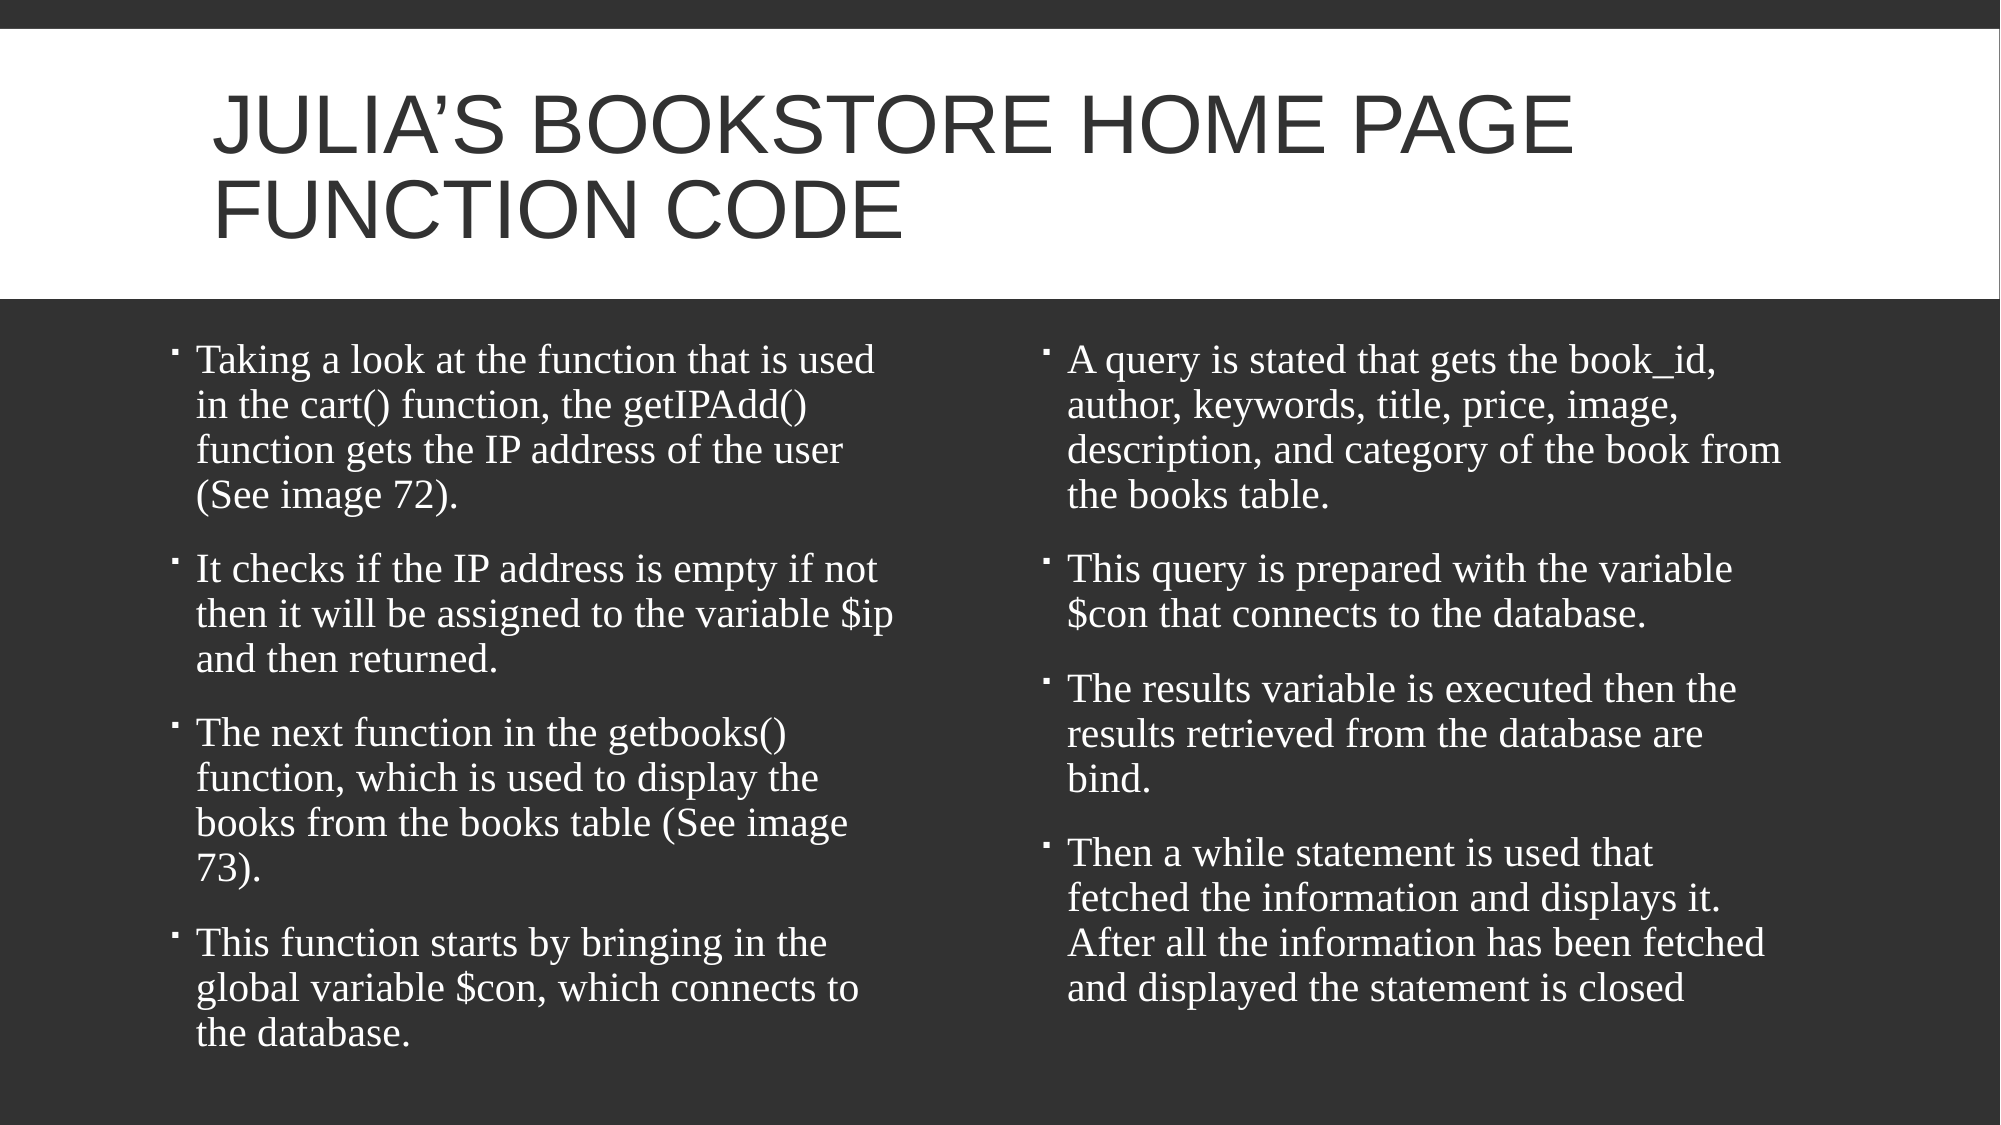

# Julia’s Bookstore Home page Function code
Taking a look at the function that is used in the cart() function, the getIPAdd() function gets the IP address of the user (See image 72).
It checks if the IP address is empty if not then it will be assigned to the variable $ip and then returned.
The next function in the getbooks() function, which is used to display the books from the books table (See image 73).
This function starts by bringing in the global variable $con, which connects to the database.
A query is stated that gets the book_id, author, keywords, title, price, image, description, and category of the book from the books table.
This query is prepared with the variable $con that connects to the database.
The results variable is executed then the results retrieved from the database are bind.
Then a while statement is used that fetched the information and displays it. After all the information has been fetched and displayed the statement is closed